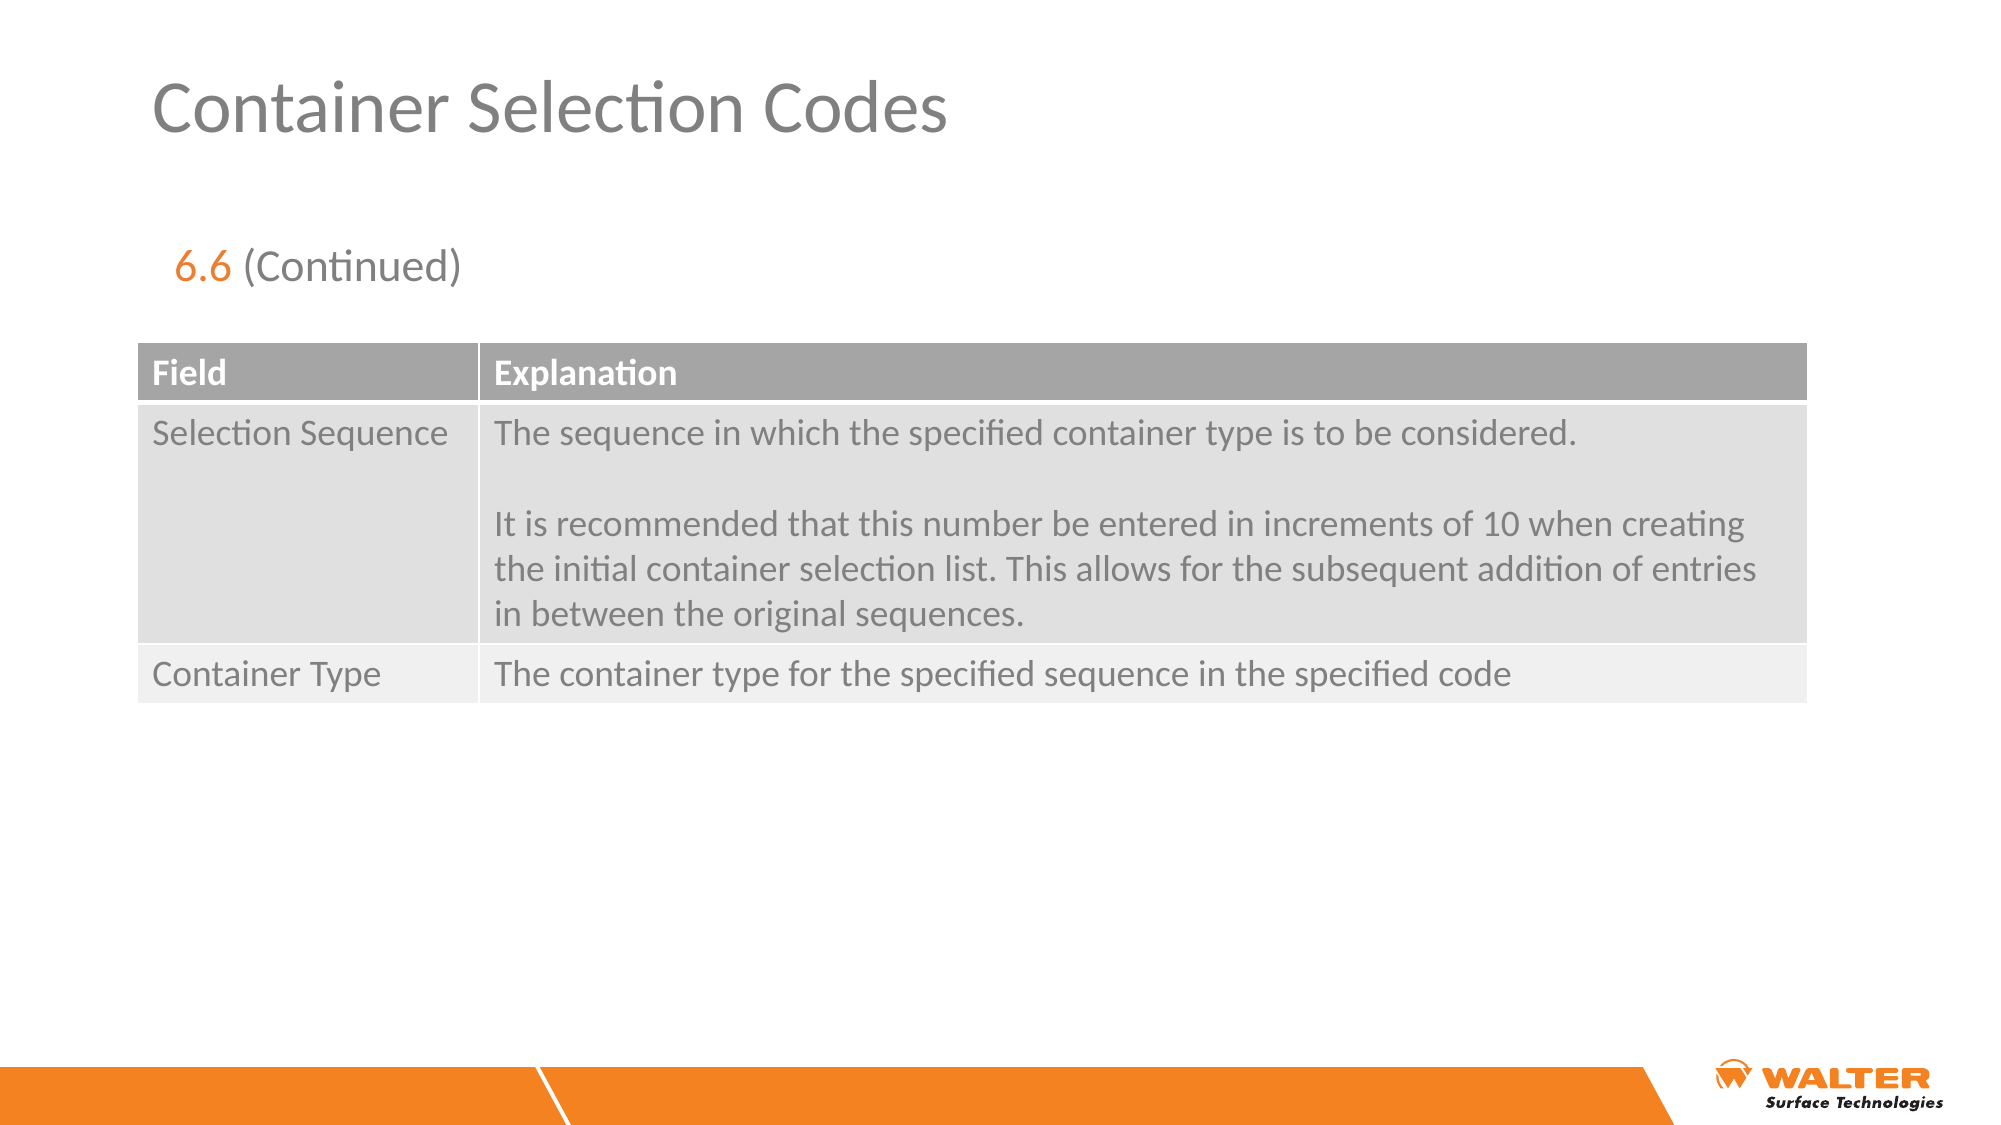

# Container Selection Codes
6.6 (Continued)

| Field | Explanation |
| --- | --- |
| Selection Sequence | The sequence in which the specified container type is to be considered. It is recommended that this number be entered in increments of 10 when creating the initial container selection list. This allows for the subsequent addition of entries in between the original sequences. |
| Container Type | The container type for the specified sequence in the specified code |